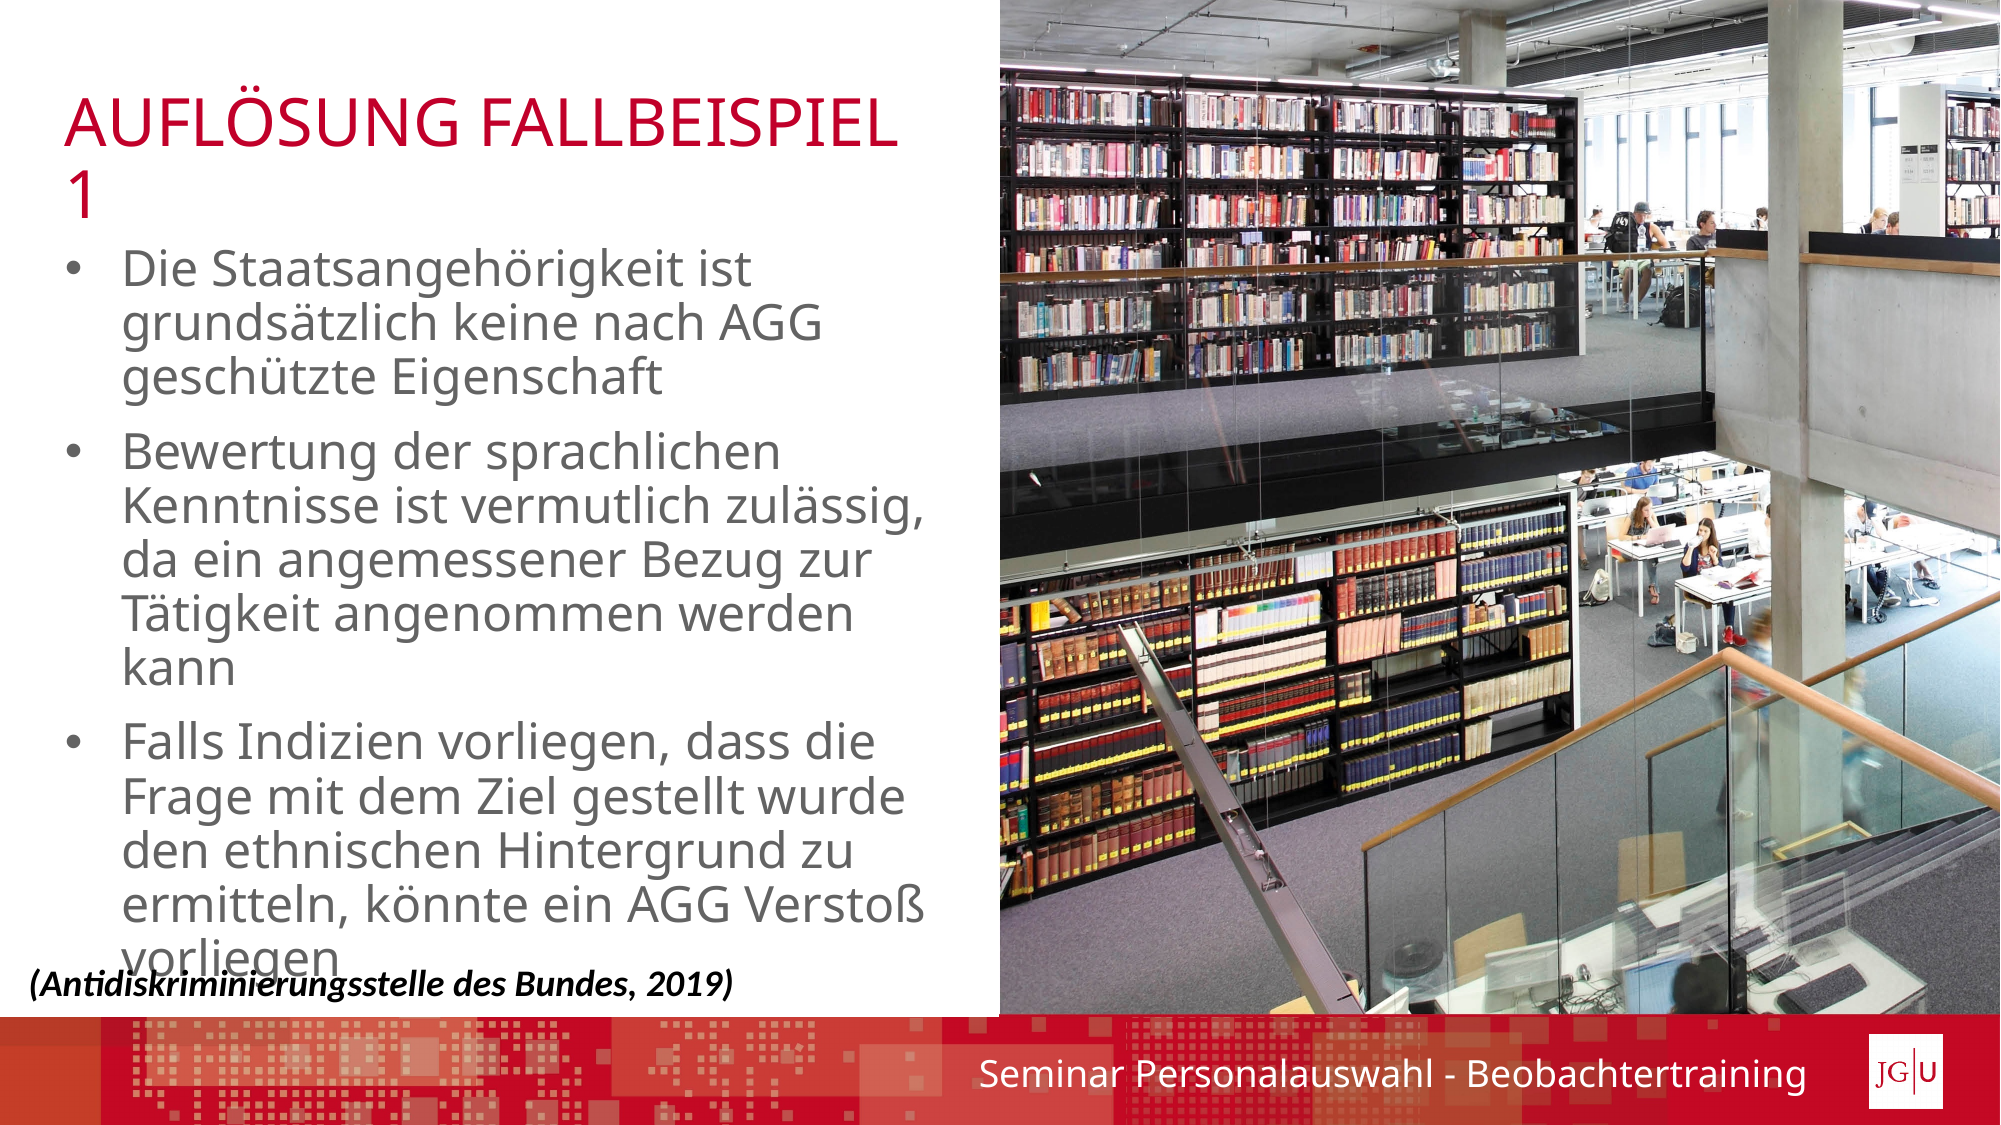

# Auflösung Fallbeispiel 1
Die Staatsangehörigkeit ist grundsätzlich keine nach AGG geschützte Eigenschaft
Bewertung der sprachlichen Kenntnisse ist vermutlich zulässig, da ein angemessener Bezug zur Tätigkeit angenommen werden kann
Falls Indizien vorliegen, dass die Frage mit dem Ziel gestellt wurde den ethnischen Hintergrund zu ermitteln, könnte ein AGG Verstoß vorliegen
(Antidiskriminierungsstelle des Bundes, 2019)
Seminar Personalauswahl - Beobachtertraining